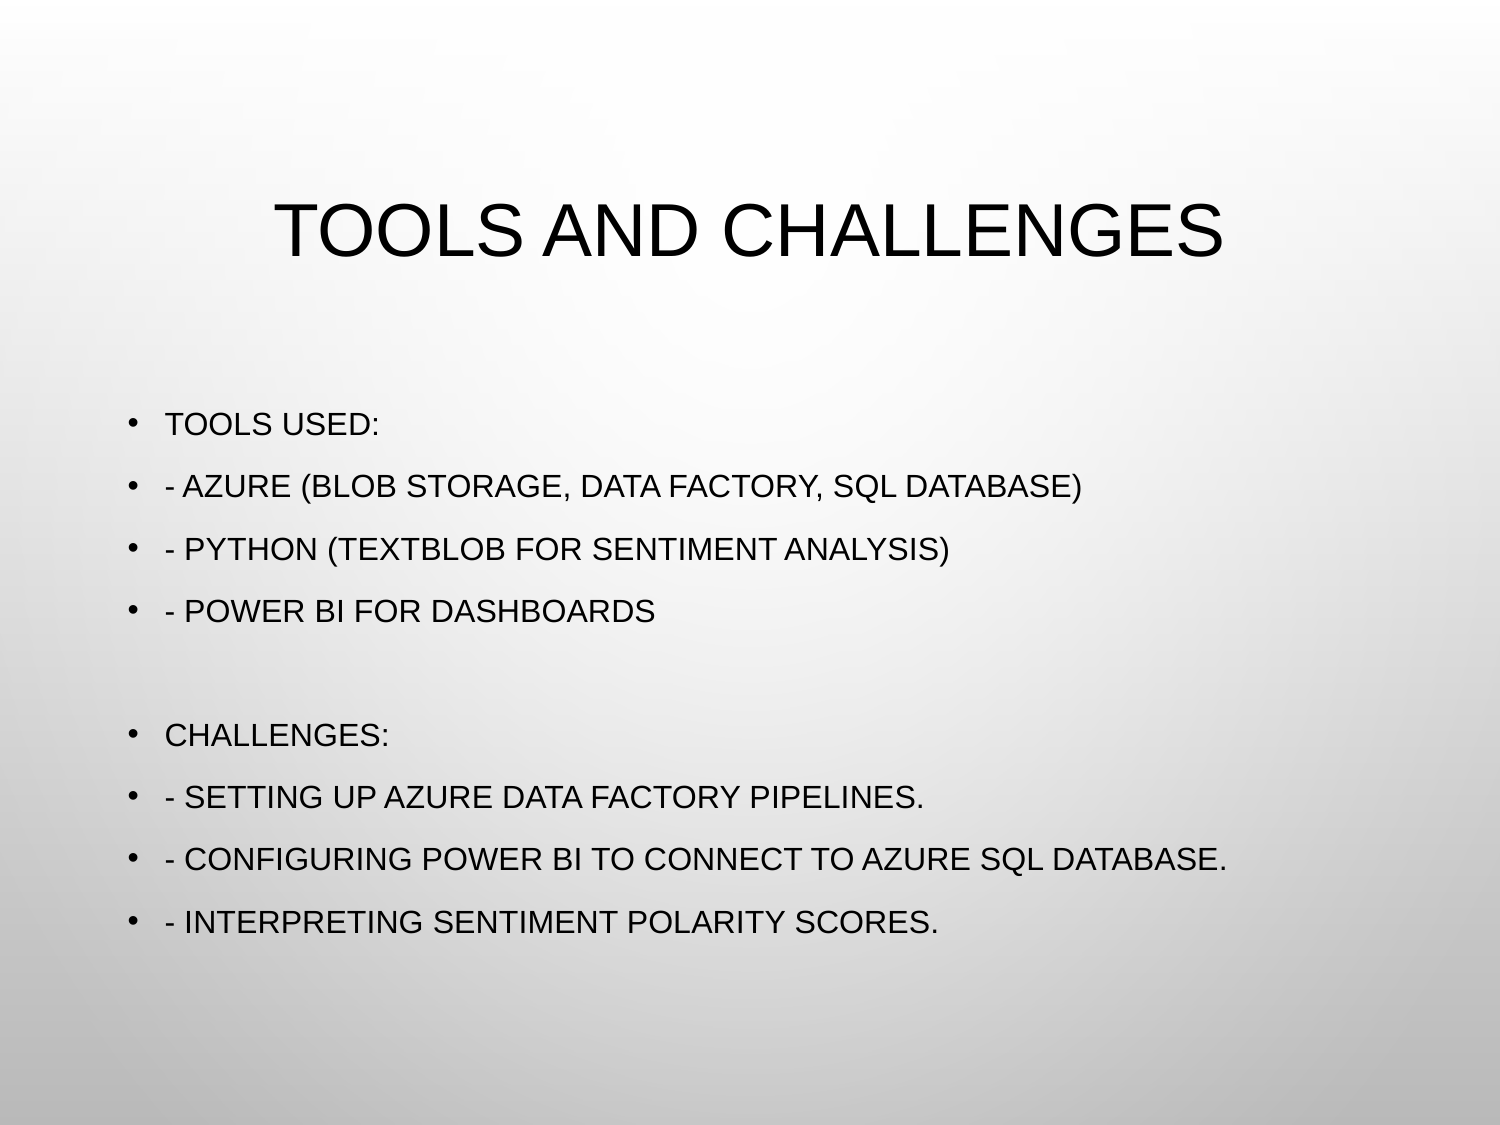

# Tools and Challenges
Tools Used:
- Azure (Blob Storage, Data Factory, SQL Database)
- Python (TextBlob for sentiment analysis)
- Power BI for dashboards

Challenges:
- Setting up Azure Data Factory pipelines.
- Configuring Power BI to connect to Azure SQL Database.
- Interpreting sentiment polarity scores.